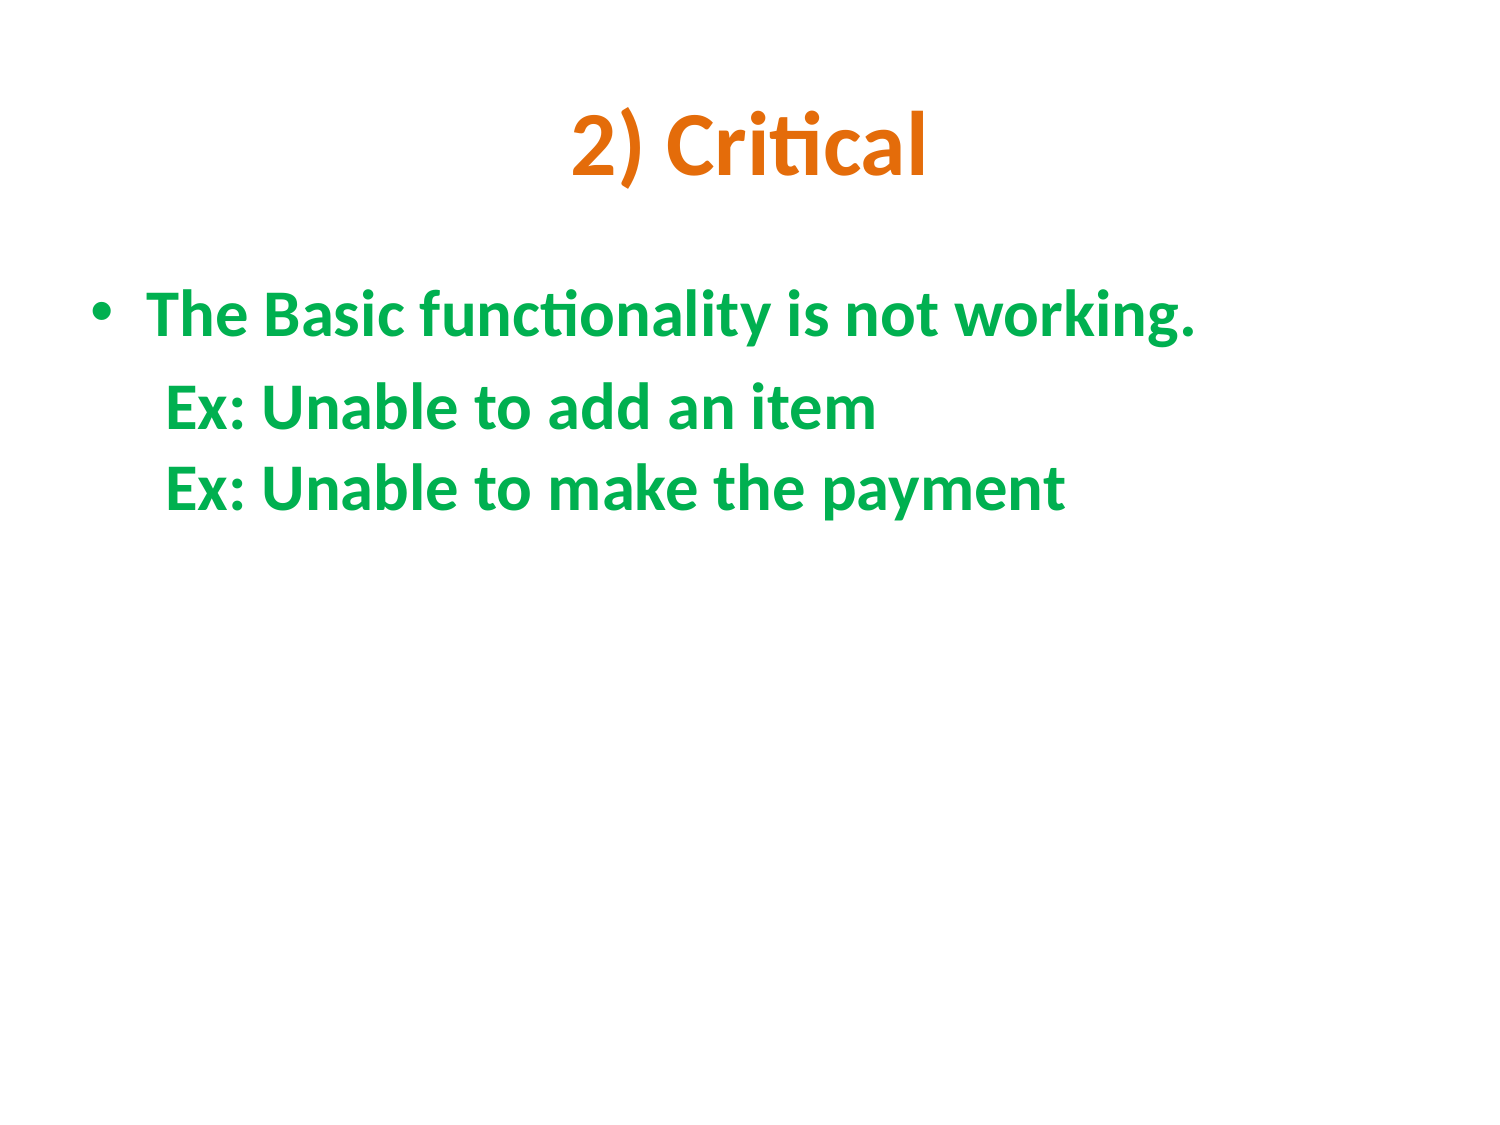

# 2) Critical
The Basic functionality is not working.
     Ex: Unable to add an item
     Ex: Unable to make the payment